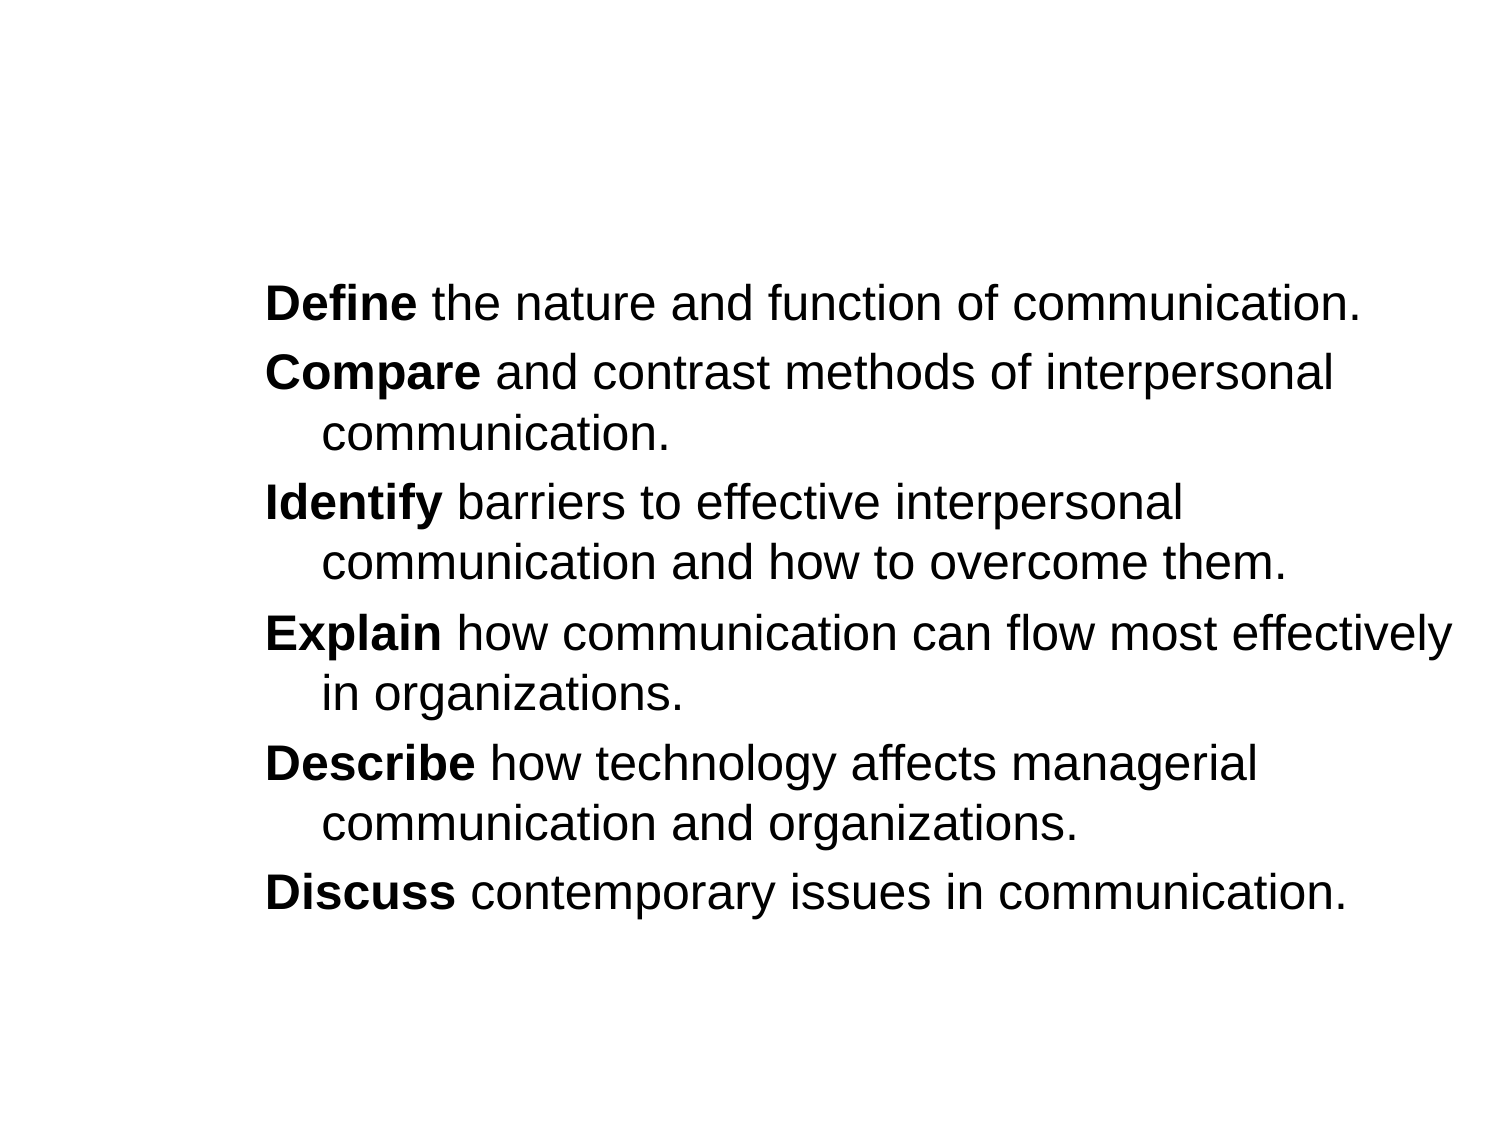

Define the nature and function of communication.
Compare and contrast methods of interpersonal communication.
Identify barriers to effective interpersonal communication and how to overcome them.
Explain how communication can flow most effectively in organizations.
Describe how technology affects managerial communication and organizations.
Discuss contemporary issues in communication.